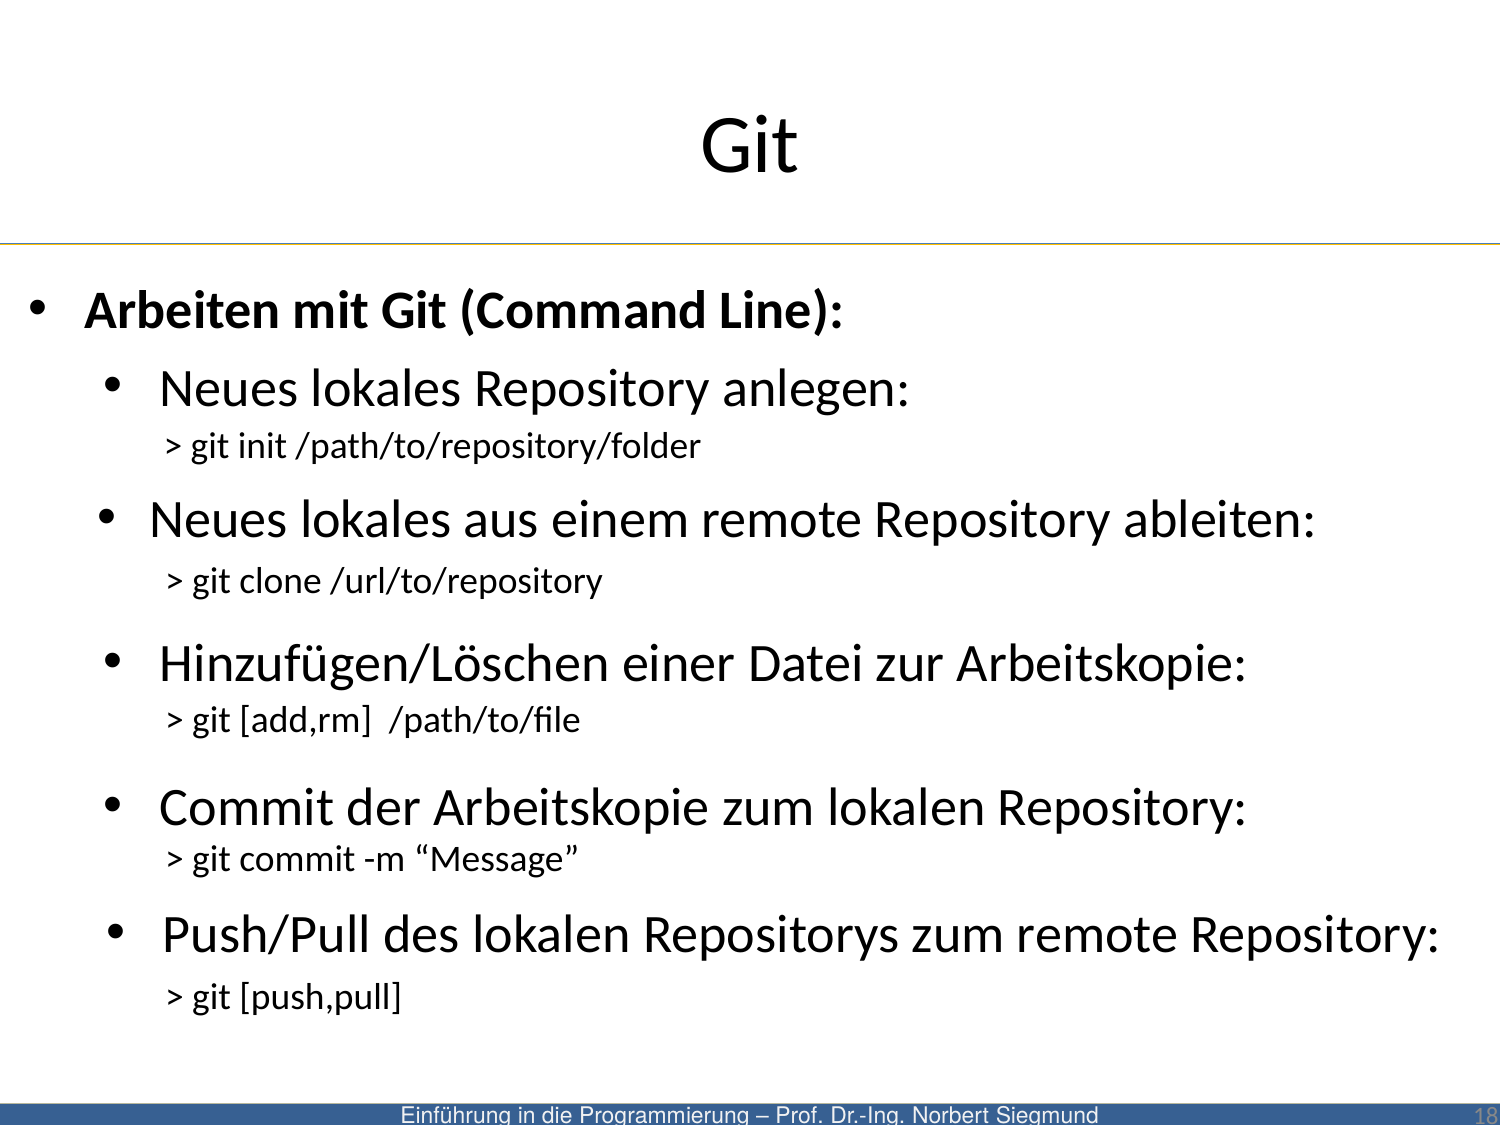

# Git

Arbeiten mit Git (Command Line):
Neues lokales Repository anlegen:
> git init /path/to/repository/folder
Neues lokales aus einem remote Repository ableiten:
> git clone /url/to/repository
Hinzufügen/Löschen einer Datei zur Arbeitskopie:
> git [add,rm]  /path/to/file
Commit der Arbeitskopie zum lokalen Repository:
> git commit -m “Message”
Push/Pull des lokalen Repositorys zum remote Repository:
> git [push,pull]
18